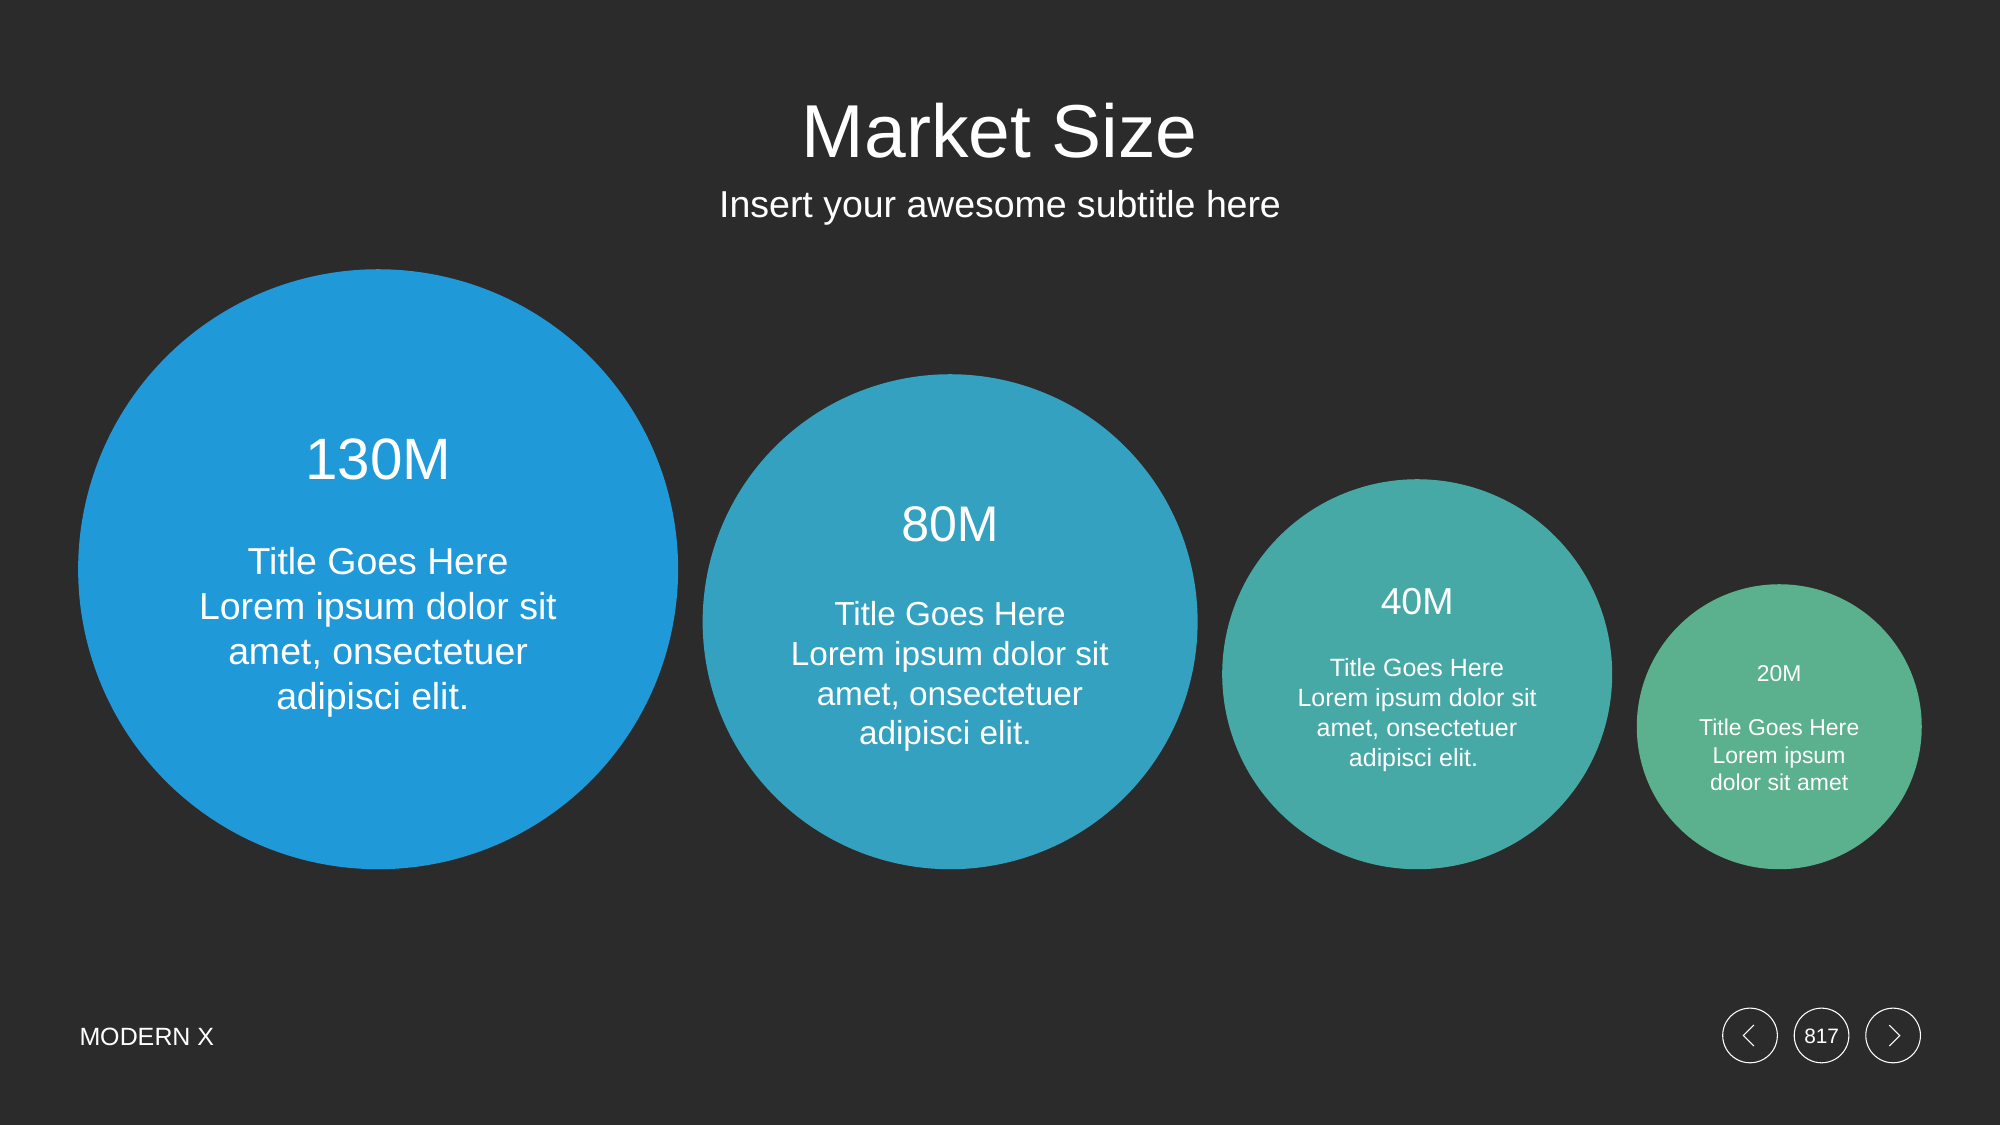

# Market Size
Insert your awesome subtitle here
130M

Title Goes Here
Lorem ipsum dolor sit amet, onsectetuer adipisci elit.
80M

Title Goes Here
Lorem ipsum dolor sit amet, onsectetuer adipisci elit.
40M

Title Goes Here
Lorem ipsum dolor sit amet, onsectetuer adipisci elit.
20M

Title Goes Here
Lorem ipsum dolor sit amet